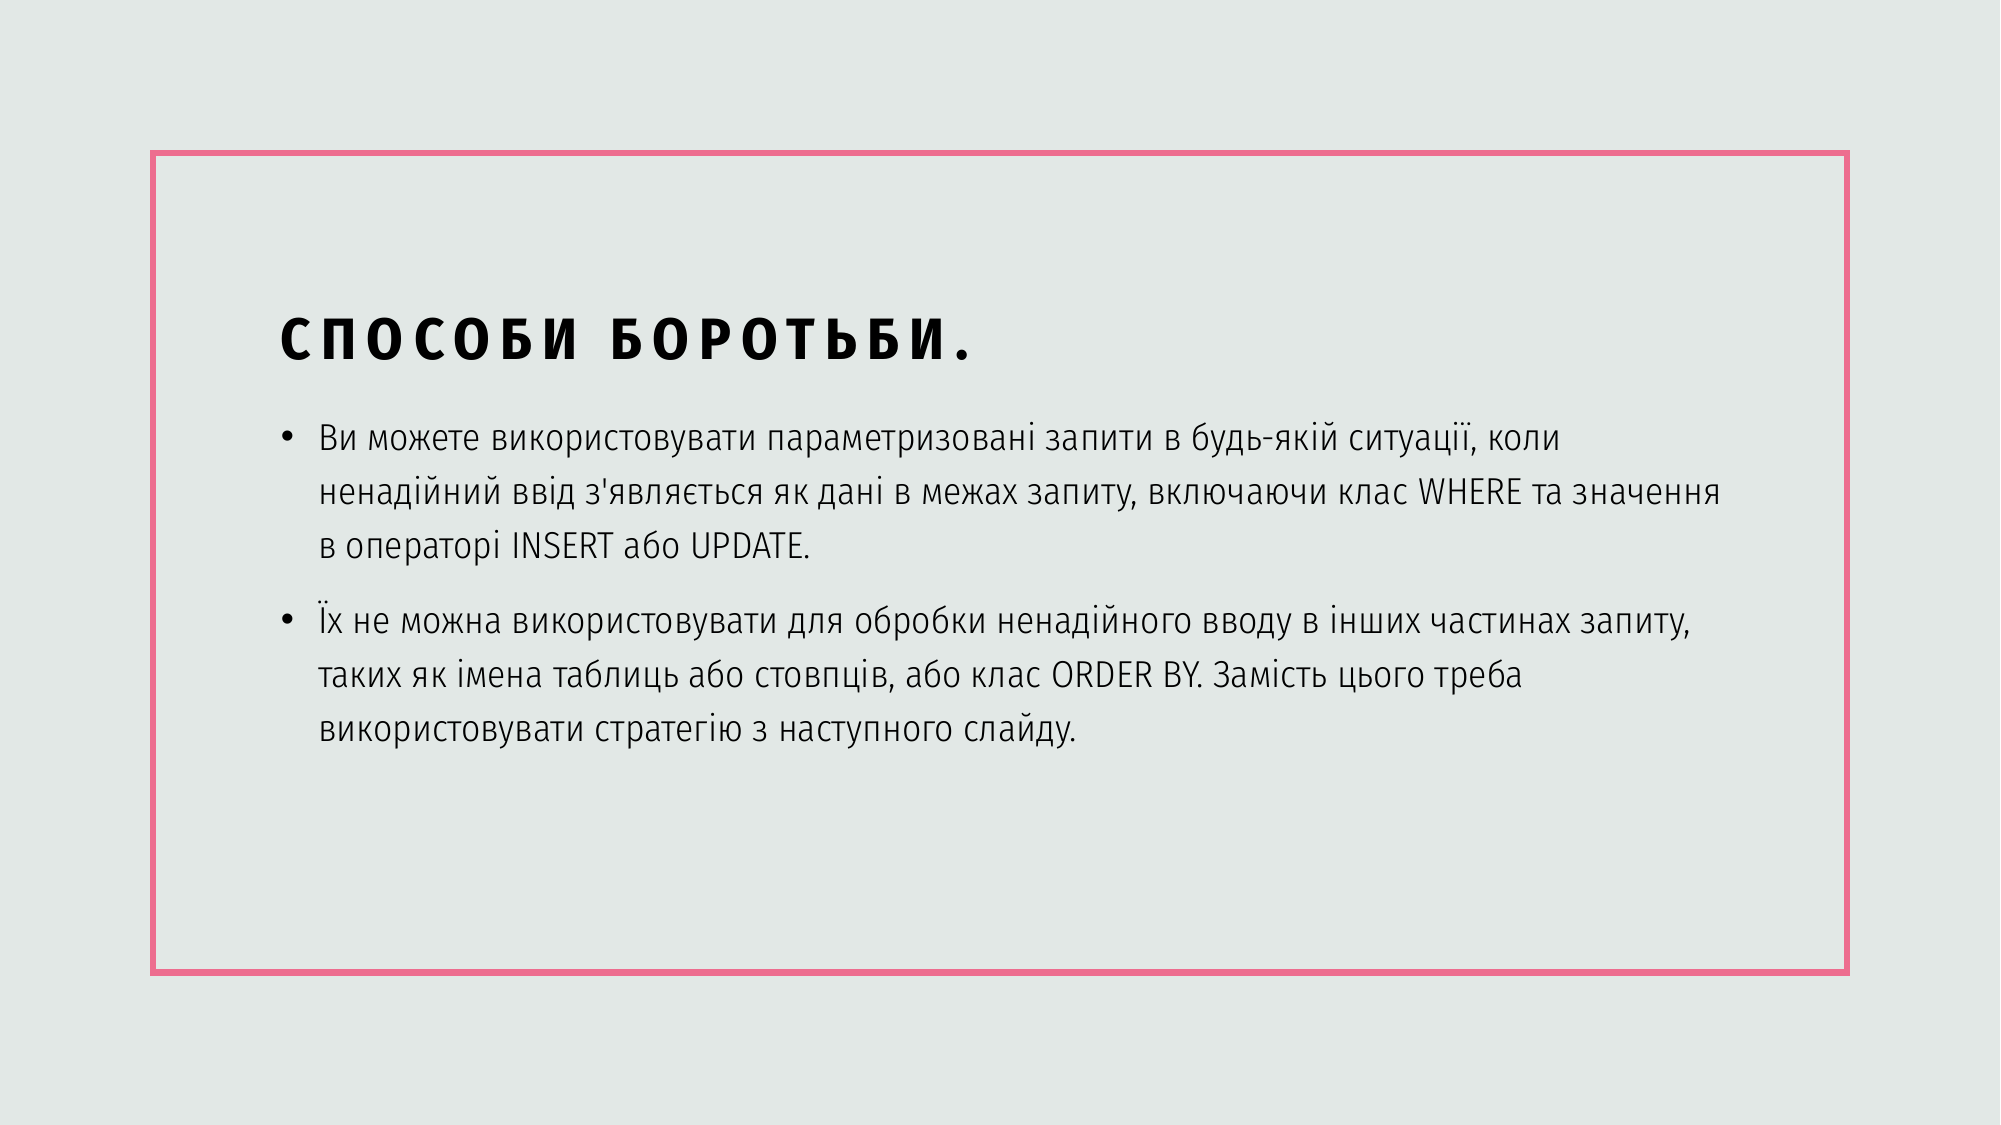

# Способи боротьби.
Ви можете використовувати параметризовані запити в будь-якій ситуації, коли ненадійний ввід з'являється як дані в межах запиту, включаючи клас WHERE та значення в операторі INSERT або UPDATE.
Їх не можна використовувати для обробки ненадійного вводу в інших частинах запиту, таких як імена таблиць або стовпців, або клас ORDER BY. Замість цього треба використовувати стратегію з наступного слайду.